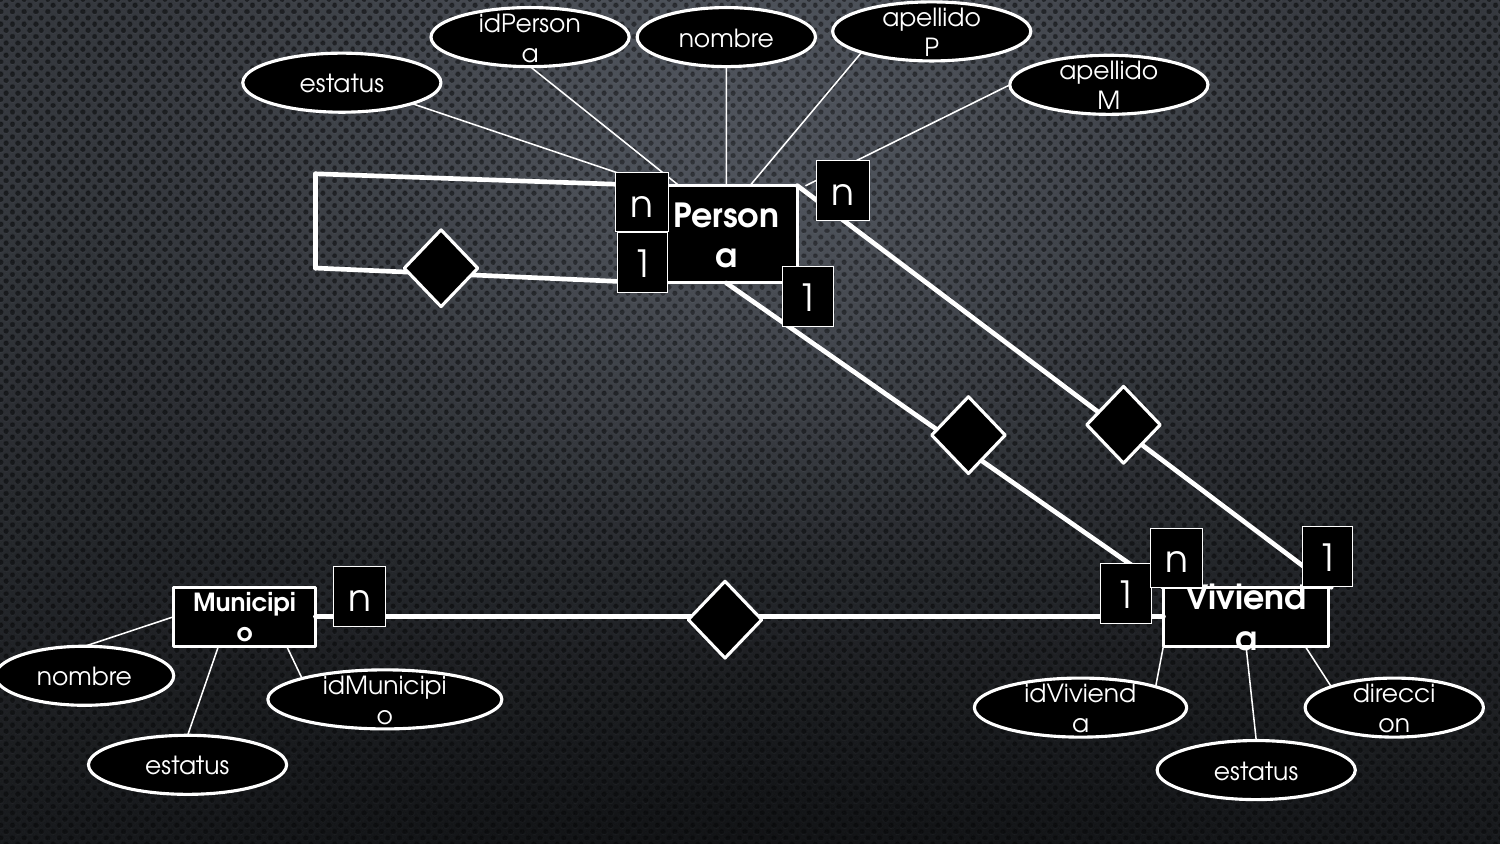

apellidoP
idPersona
nombre
estatus
apellidoM
n
n
Persona

1
1

1
n
1
n

Municipio
Vivienda
nombre
idMunicipio
idVivienda
direccion
estatus
estatus